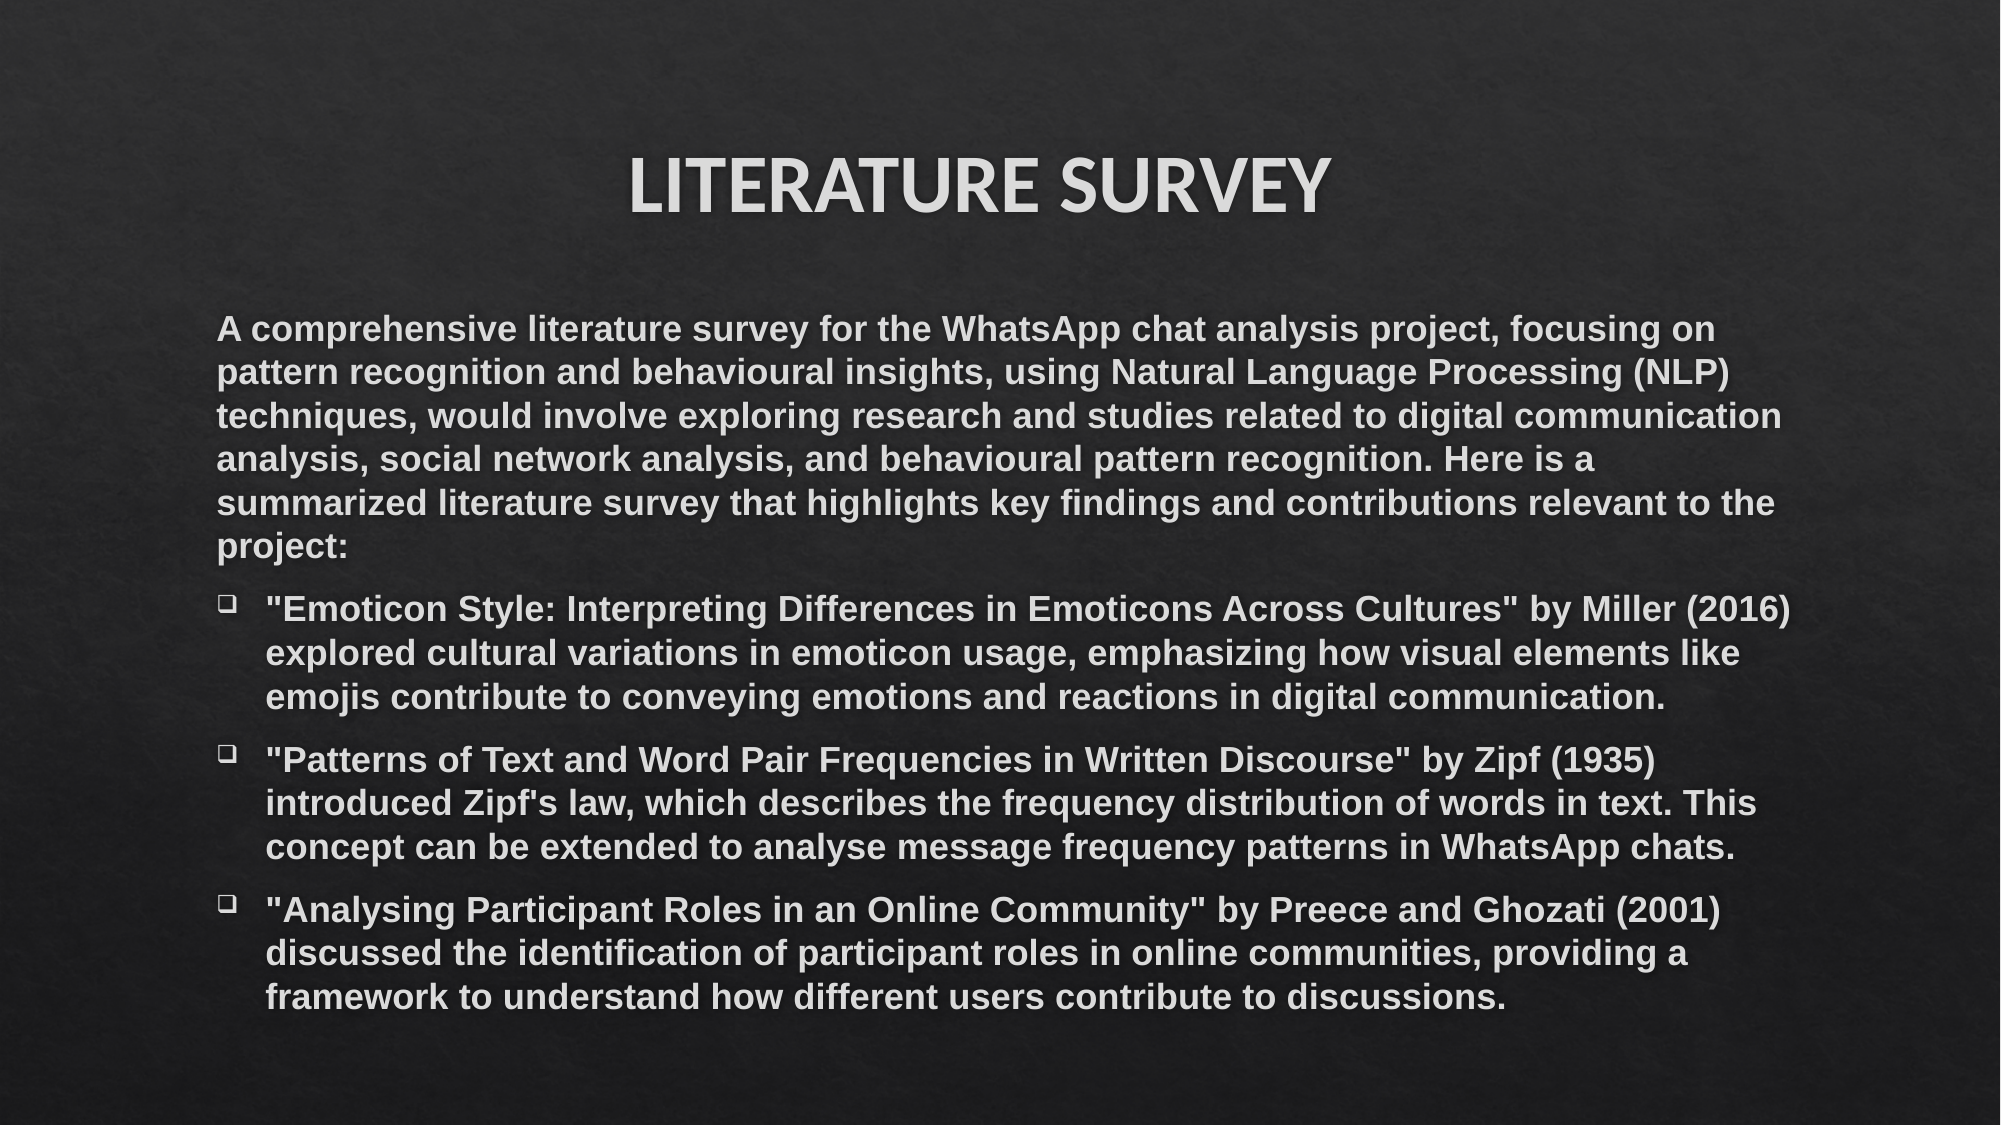

# LITERATURE SURVEY
A comprehensive literature survey for the WhatsApp chat analysis project, focusing on pattern recognition and behavioural insights, using Natural Language Processing (NLP) techniques, would involve exploring research and studies related to digital communication analysis, social network analysis, and behavioural pattern recognition. Here is a summarized literature survey that highlights key findings and contributions relevant to the project:
"Emoticon Style: Interpreting Differences in Emoticons Across Cultures" by Miller (2016) explored cultural variations in emoticon usage, emphasizing how visual elements like emojis contribute to conveying emotions and reactions in digital communication.
"Patterns of Text and Word Pair Frequencies in Written Discourse" by Zipf (1935) introduced Zipf's law, which describes the frequency distribution of words in text. This concept can be extended to analyse message frequency patterns in WhatsApp chats.
"Analysing Participant Roles in an Online Community" by Preece and Ghozati (2001) discussed the identification of participant roles in online communities, providing a framework to understand how different users contribute to discussions.